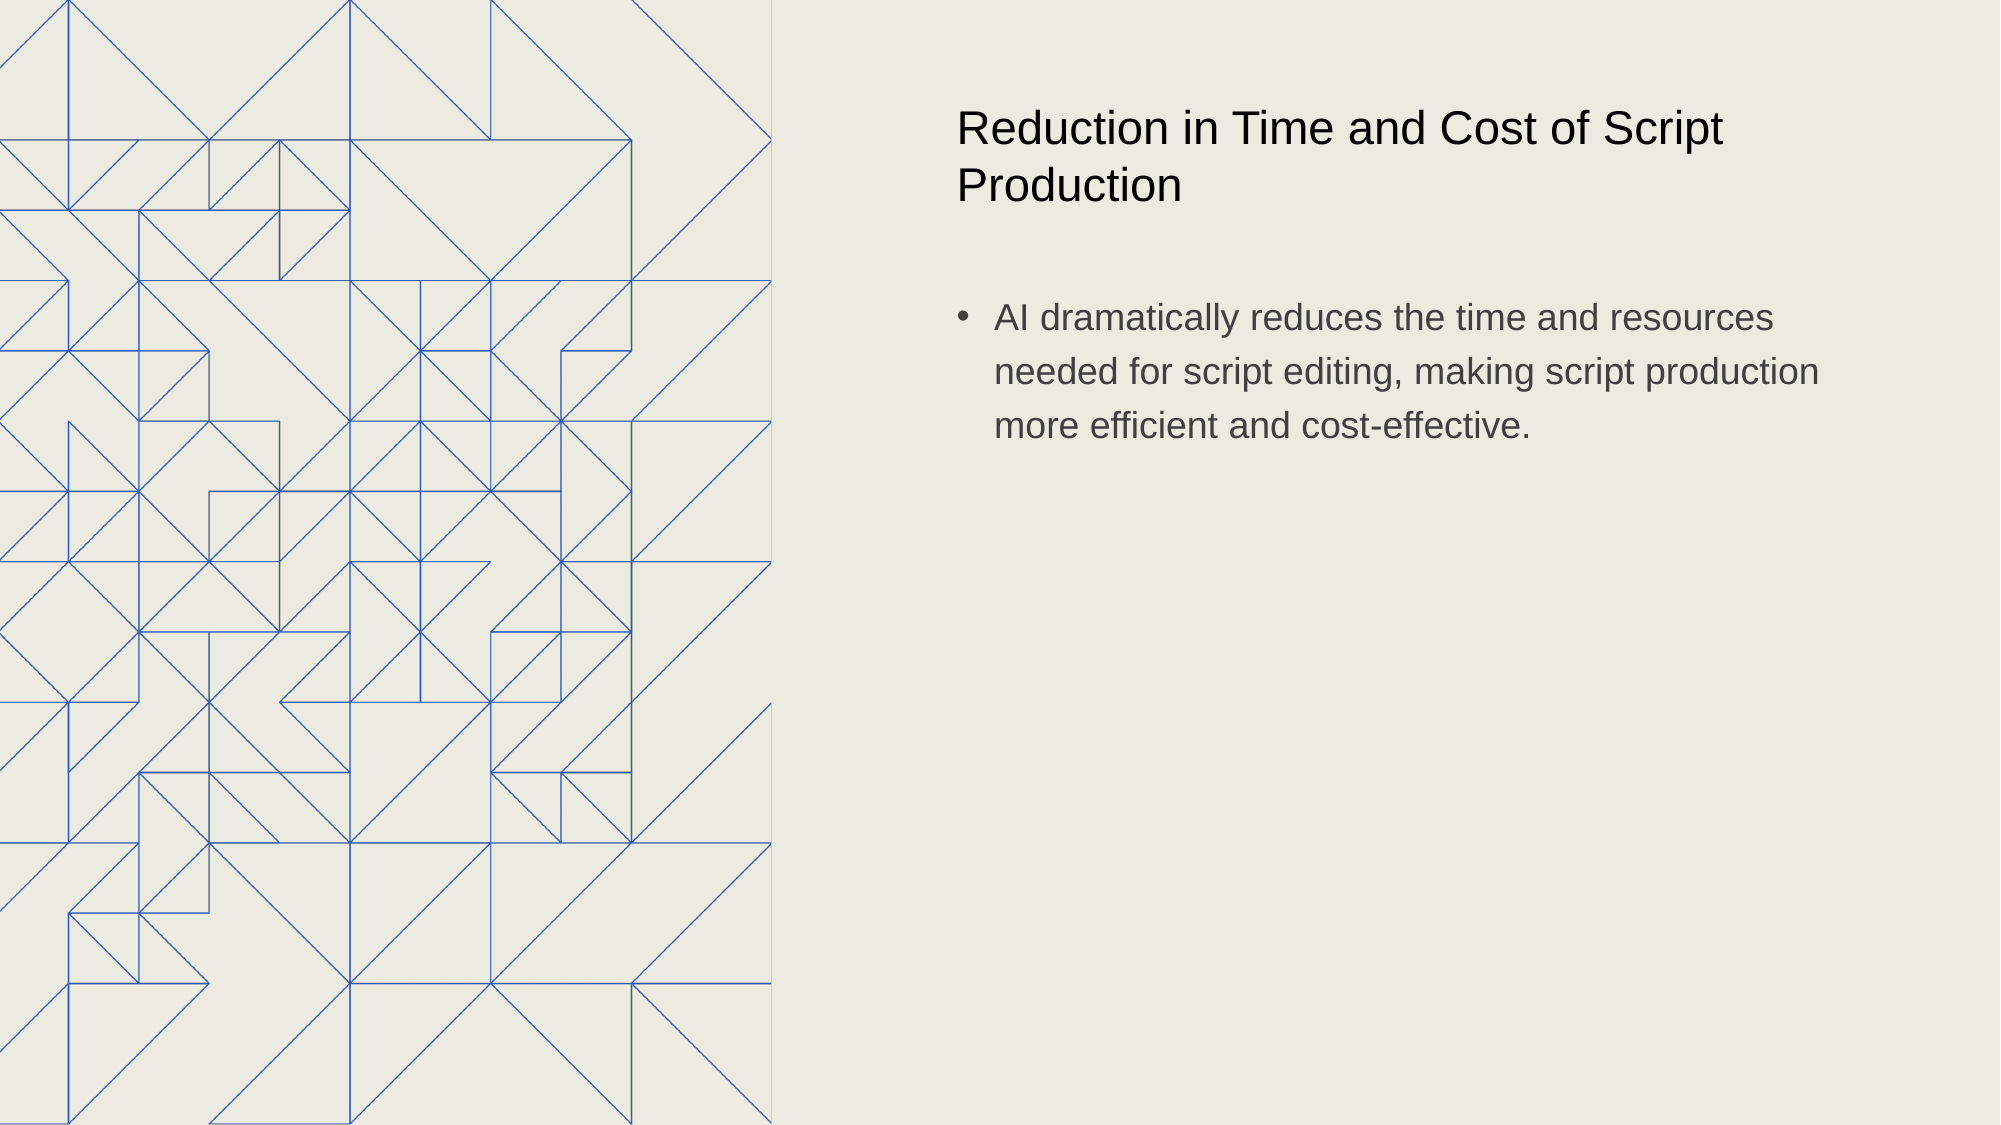

# Reduction in Time and Cost of Script Production
AI dramatically reduces the time and resources needed for script editing, making script production more efficient and cost-effective.